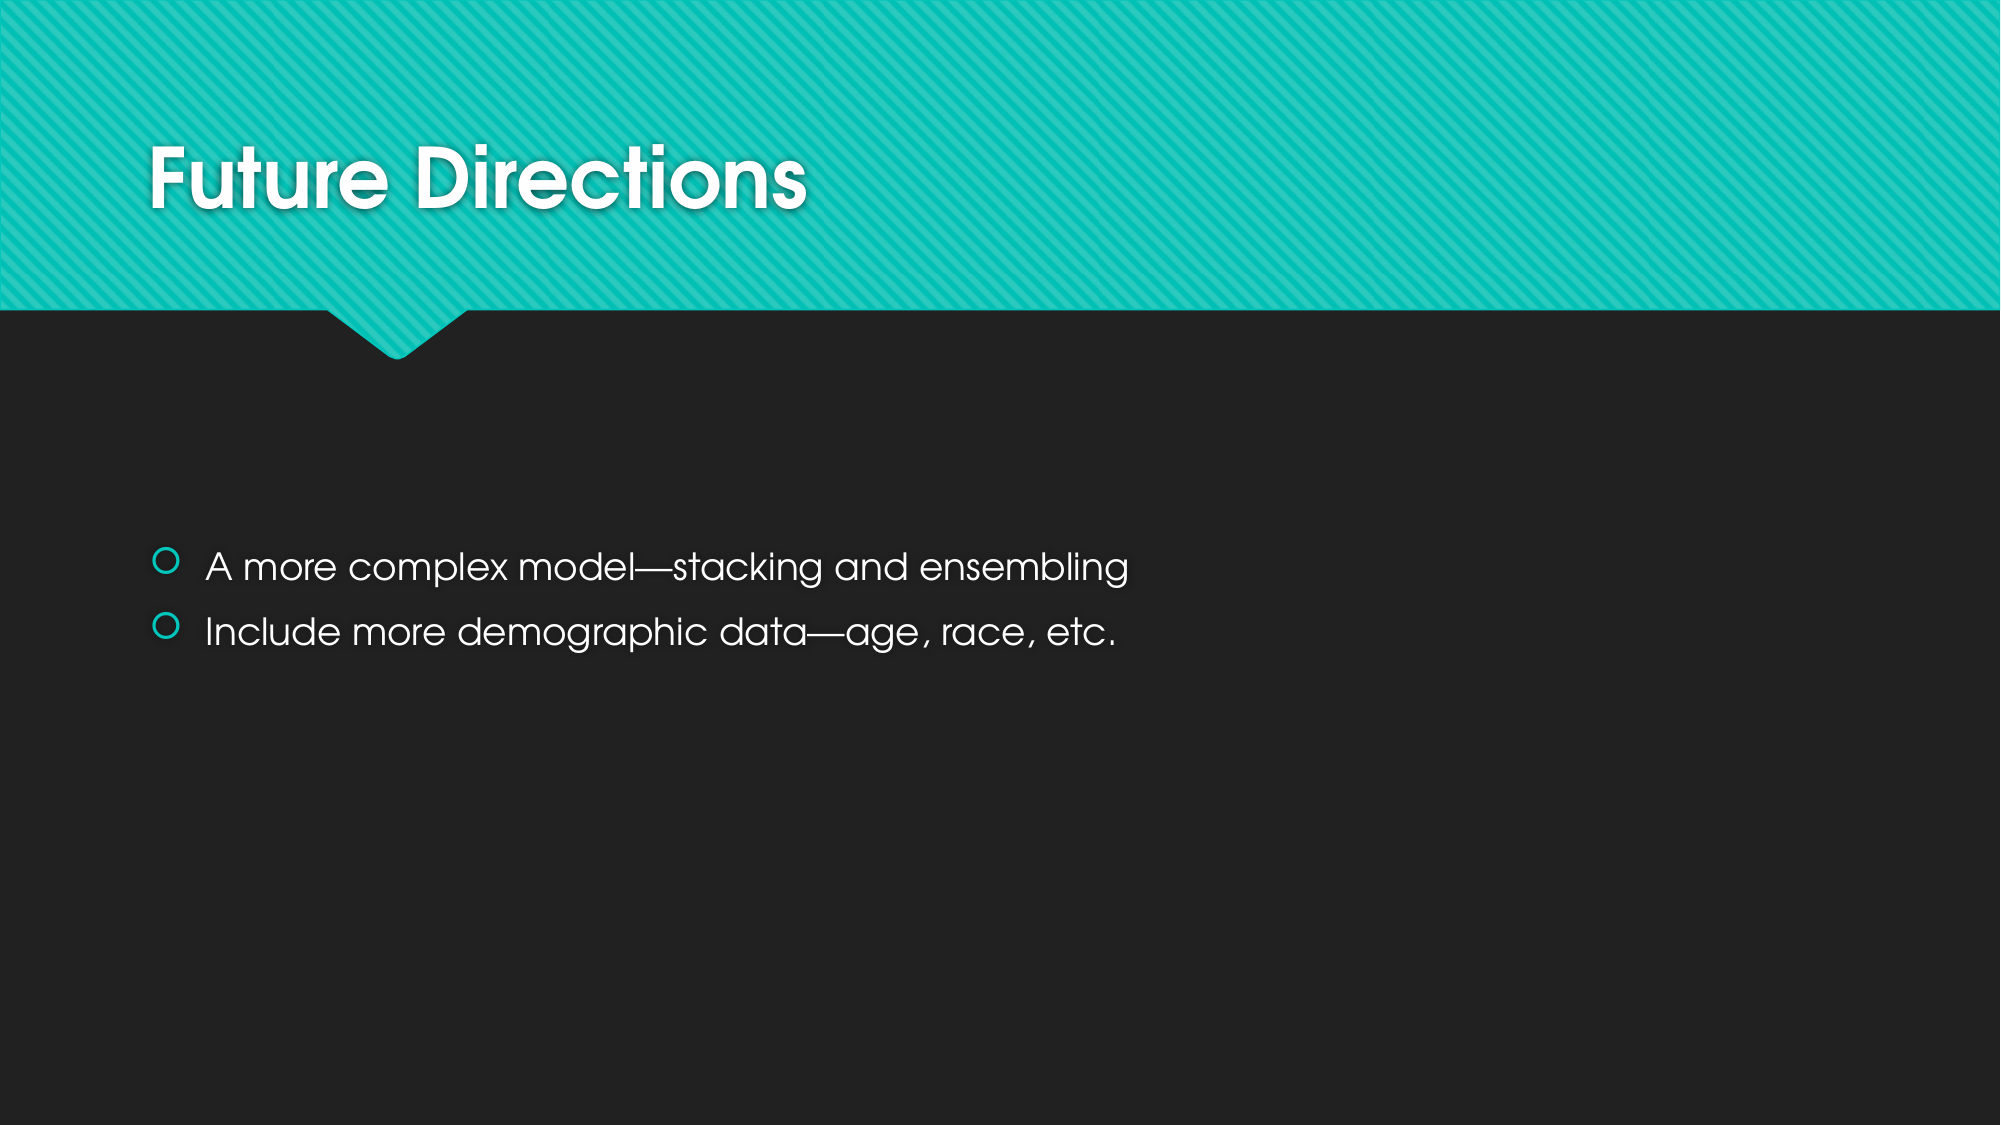

# Future Directions
A more complex model—stacking and ensembling
Include more demographic data—age, race, etc.